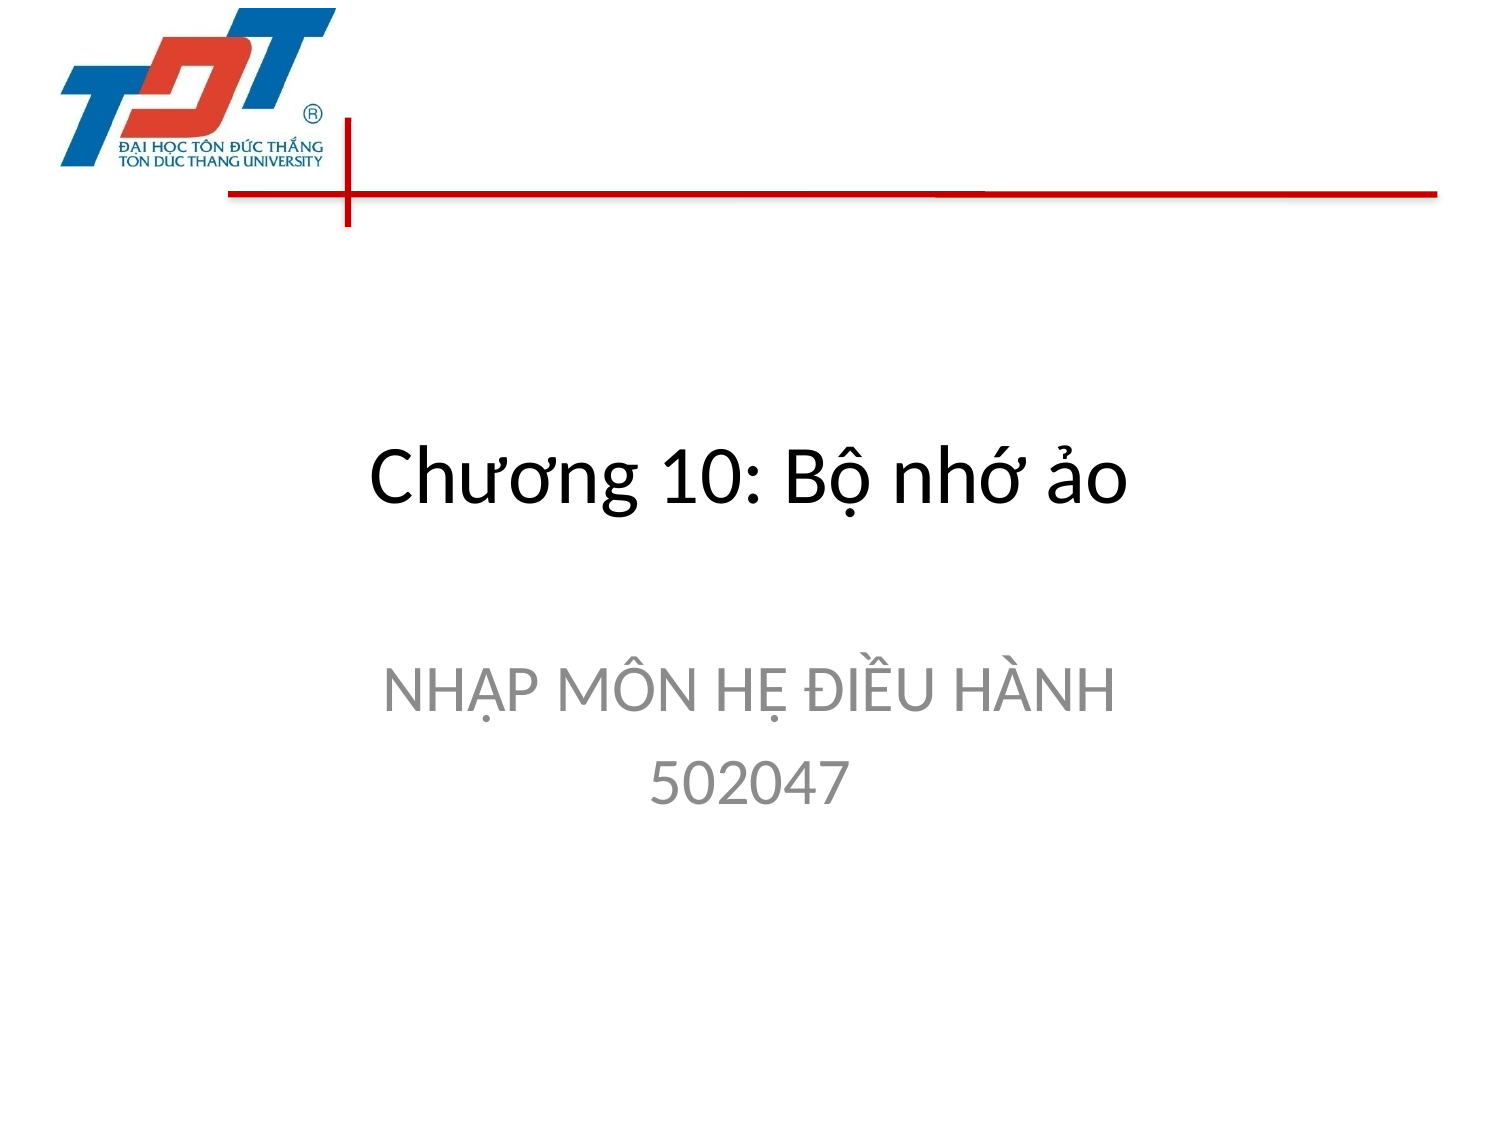

# Chương 10: Bộ nhớ ảo
NHẬP MÔN HỆ ĐIỀU HÀNH
502047